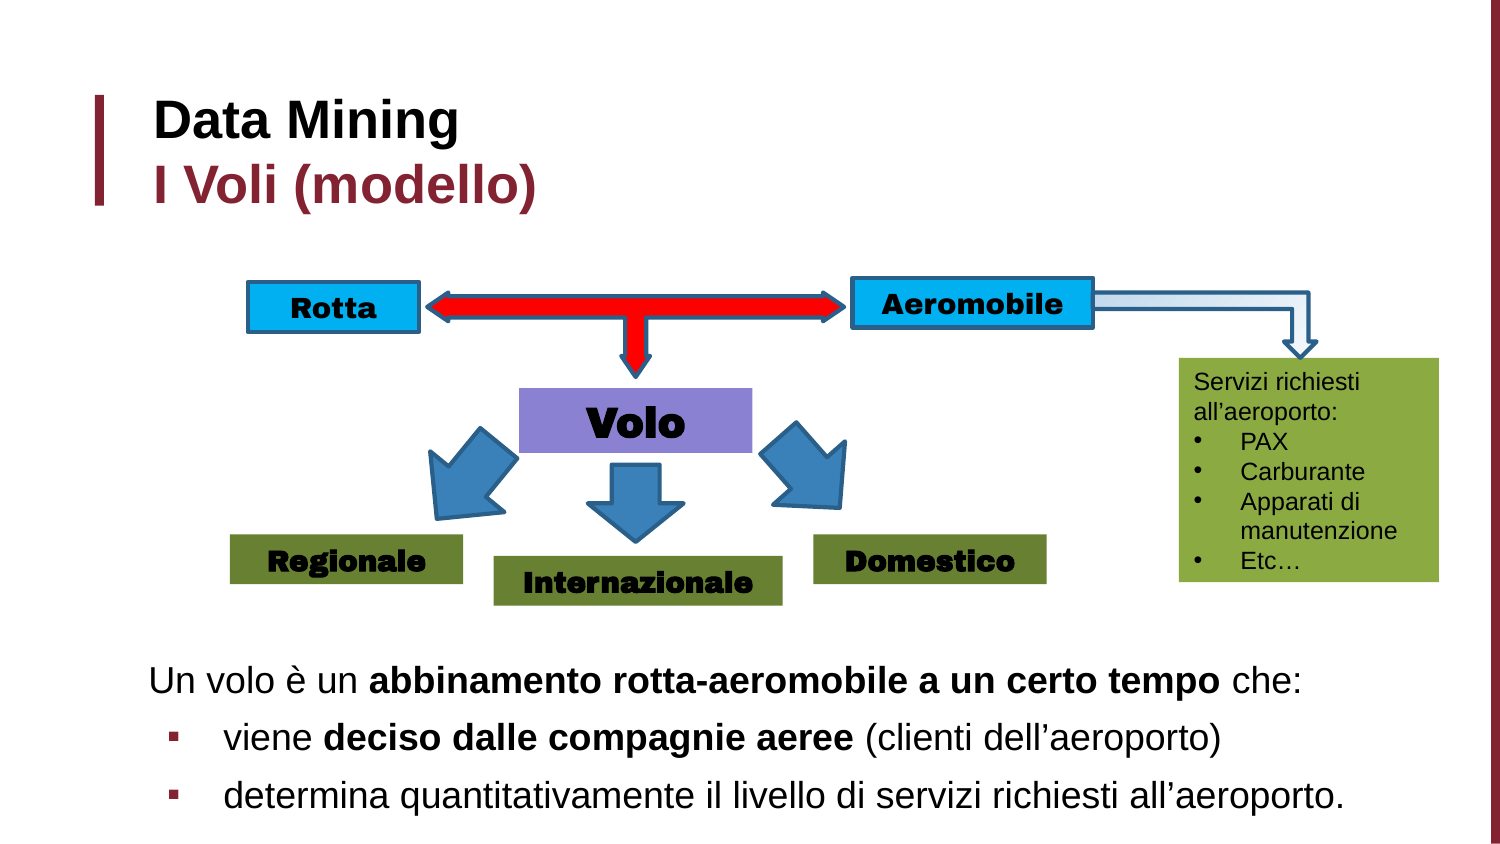

# Data Mining I Voli (modello)
Aeromobile
Rotta

Servizi richiesti all’aeroporto:
PAX
Carburante
Apparati di manutenzione
Etc…
Volo

Regionale
Domestico
Internazionale
Un volo è un abbinamento rotta-aeromobile a un certo tempo che:
viene deciso dalle compagnie aeree (clienti dell’aeroporto)
determina quantitativamente il livello di servizi richiesti all’aeroporto.